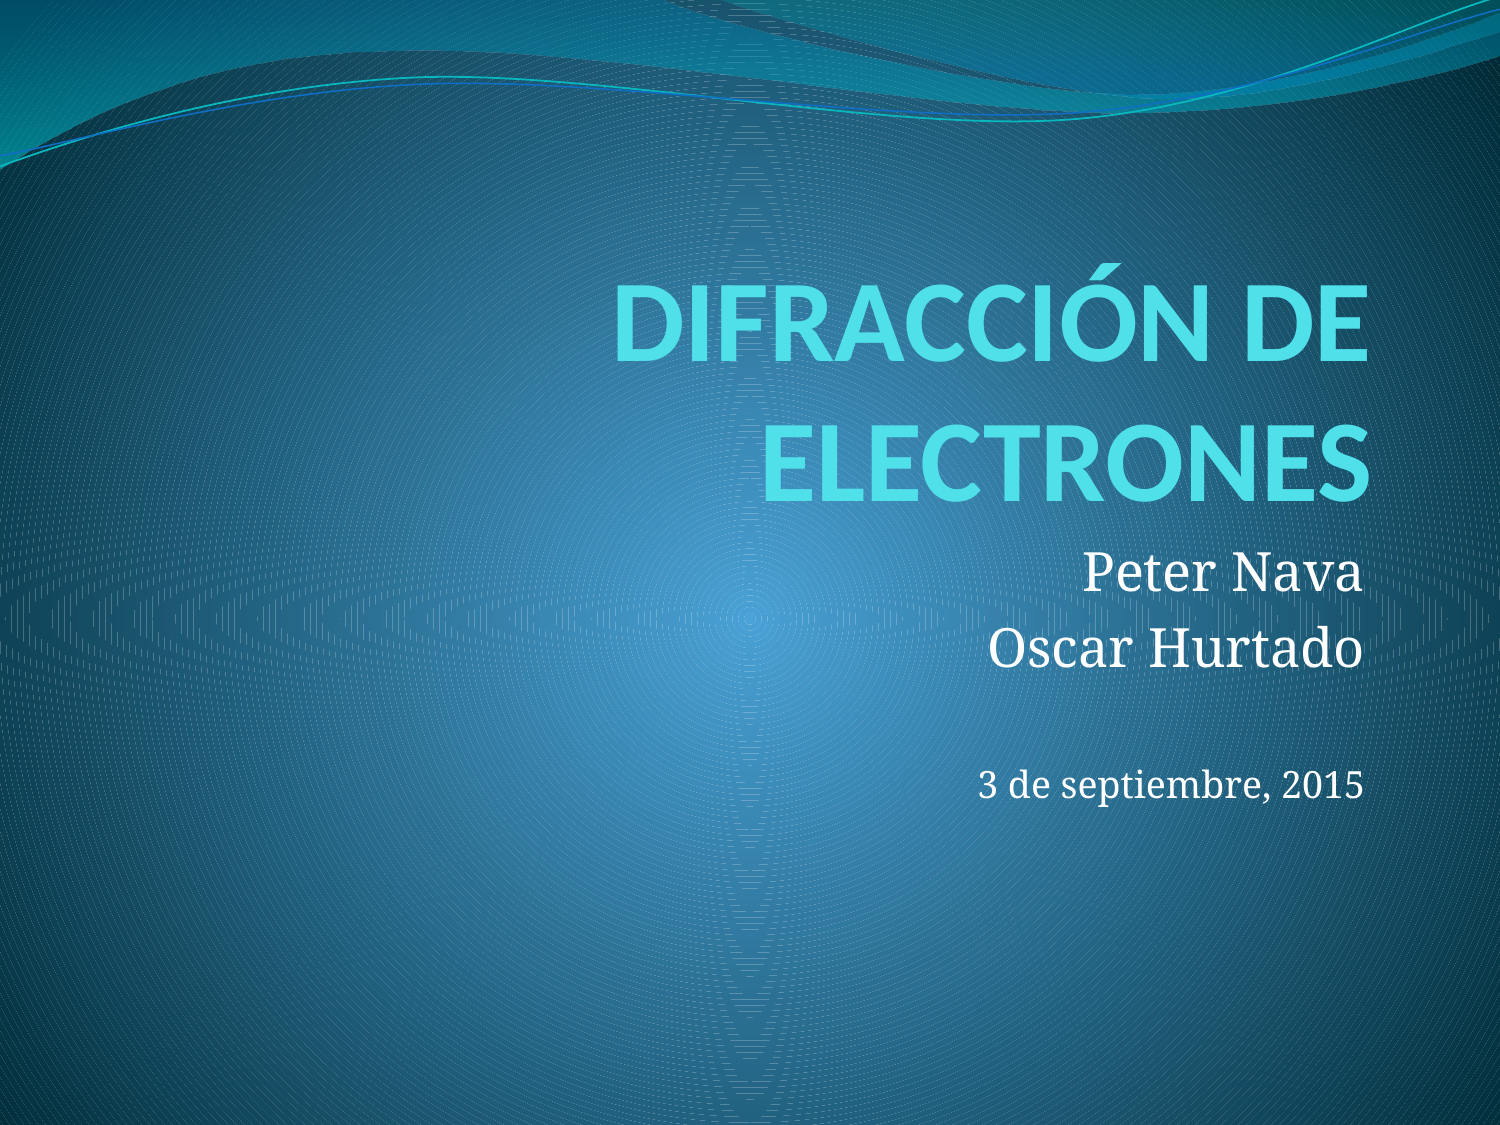

# DIFRACCIÓN DE ELECTRONES
Peter Nava
Oscar Hurtado

3 de septiembre, 2015